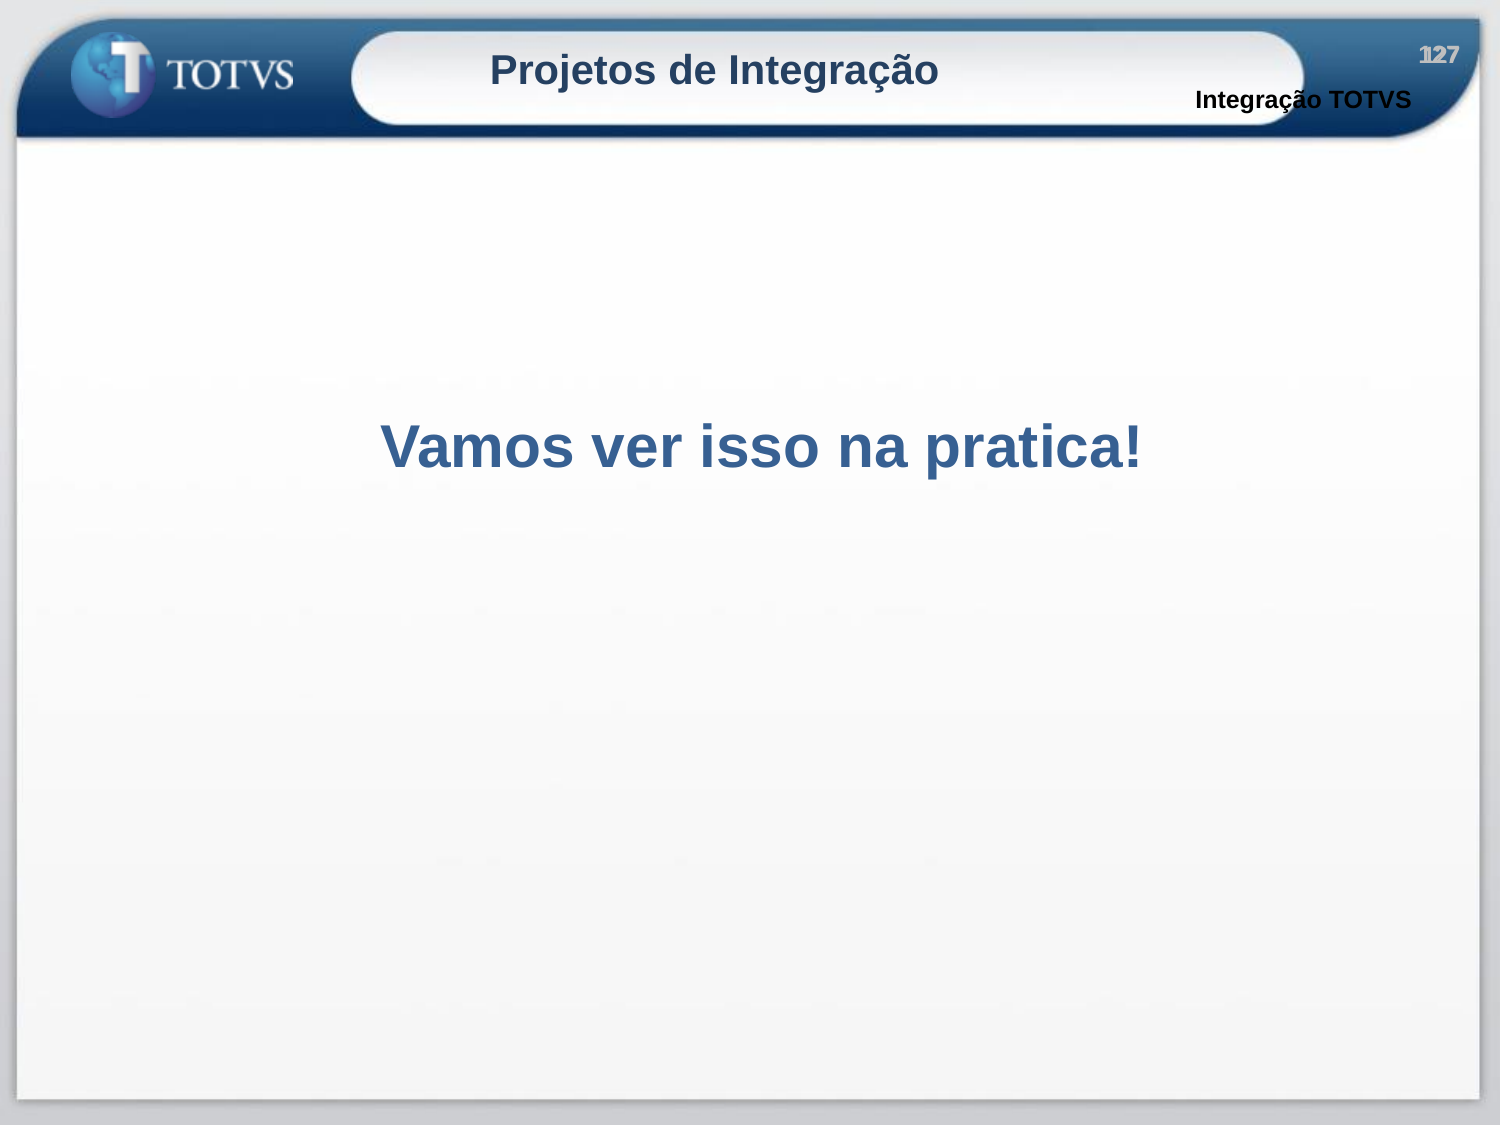

127
127

Projetos de Integração
Integração TOTVS
Vamos ver isso na pratica!